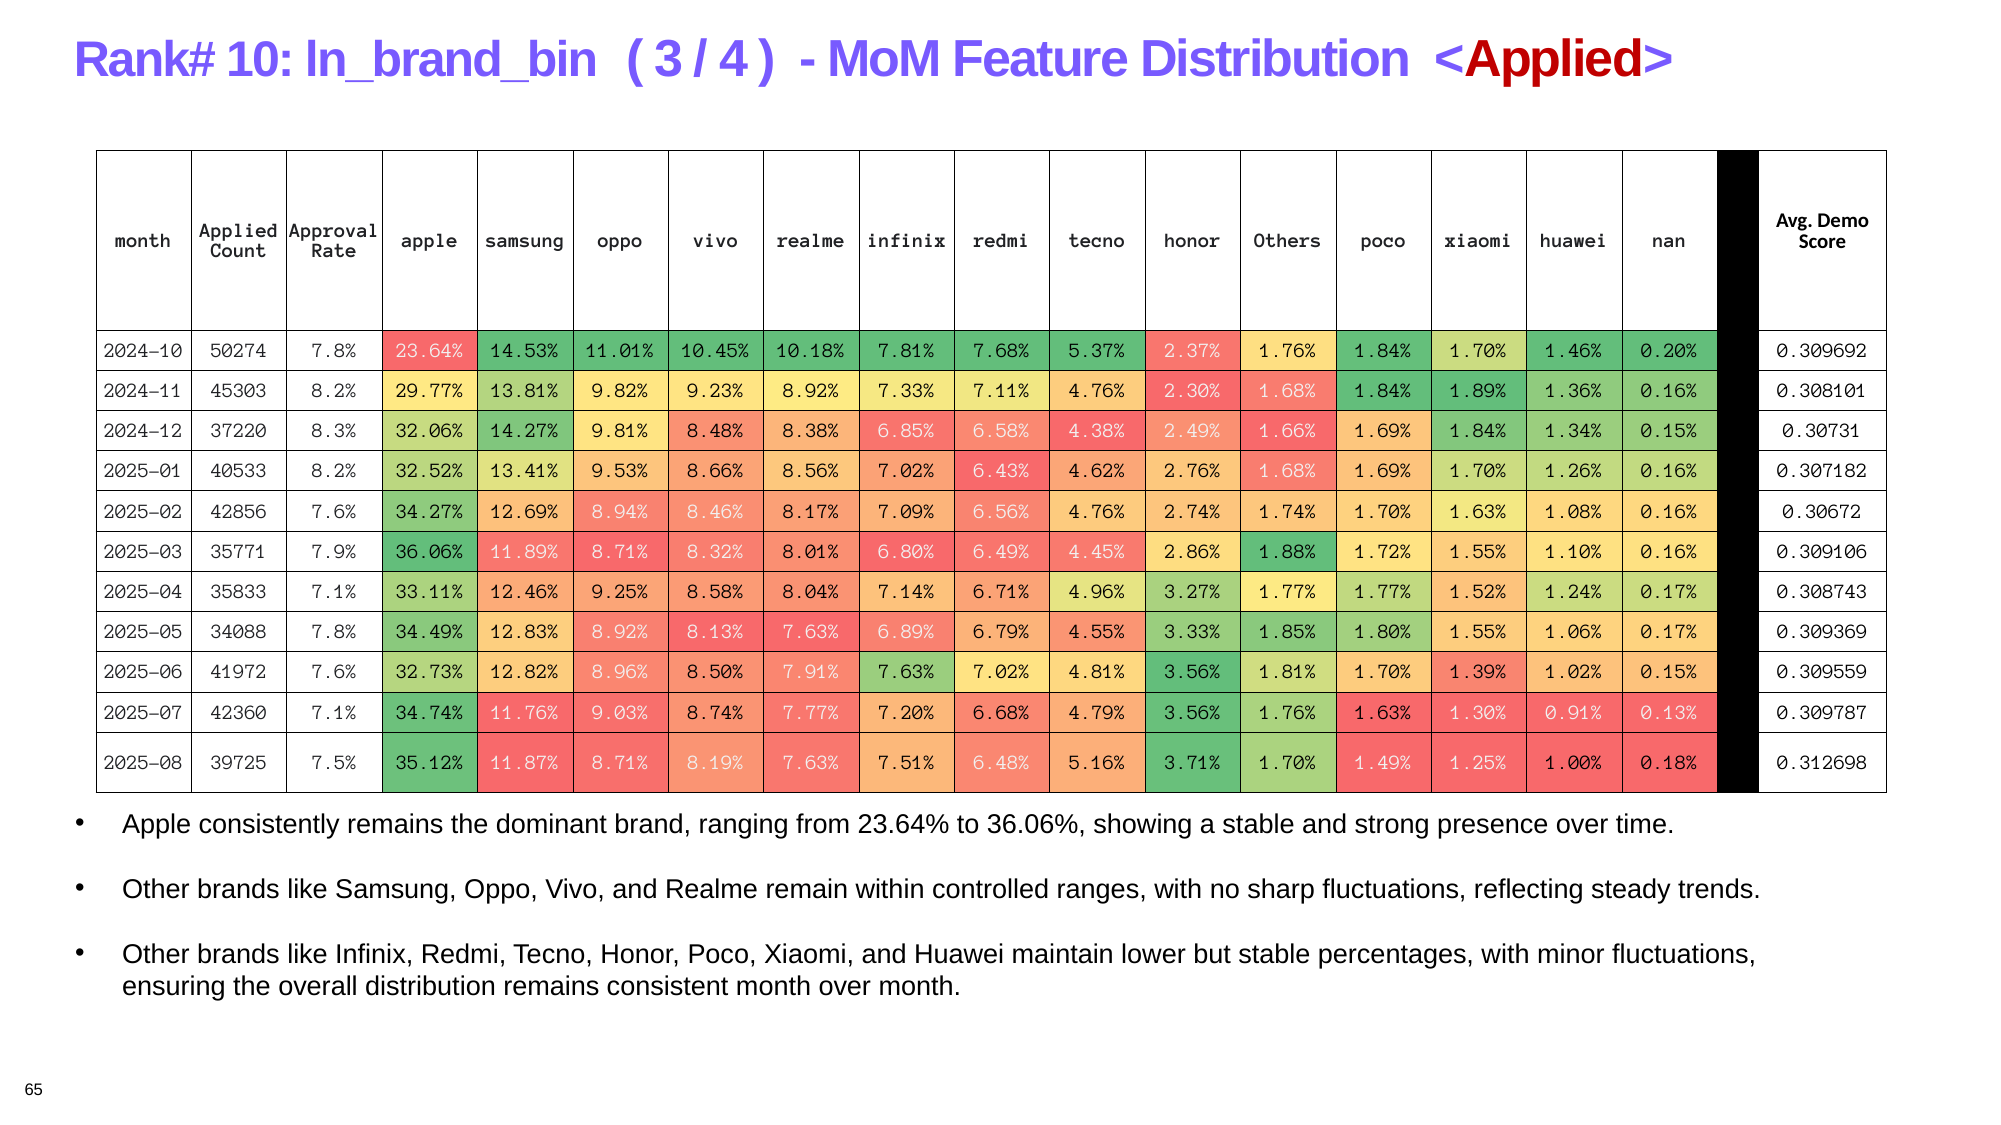

Rank# 10: ln_brand_bin  ( 3 / 4 )  - MoM Feature Distribution  <Applied>
| month | Applied Count | Approval Rate | apple | samsung | oppo | vivo | realme | infinix | redmi | tecno | honor | Others | poco | xiaomi | huawei | nan | ​ | Avg. Demo Score |
| --- | --- | --- | --- | --- | --- | --- | --- | --- | --- | --- | --- | --- | --- | --- | --- | --- | --- | --- |
| 2024-10 | 50274 | 7.8% | 23.64% | 14.53% | 11.01% | 10.45% | 10.18% | 7.81% | 7.68% | 5.37% | 2.37% | 1.76% | 1.84% | 1.70% | 1.46% | 0.20% | ​ | 0.309692 |
| 2024-11 | 45303 | 8.2% | 29.77% | 13.81% | 9.82% | 9.23% | 8.92% | 7.33% | 7.11% | 4.76% | 2.30% | 1.68% | 1.84% | 1.89% | 1.36% | 0.16% | ​ | 0.308101 |
| 2024-12 | 37220 | 8.3% | 32.06% | 14.27% | 9.81% | 8.48% | 8.38% | 6.85% | 6.58% | 4.38% | 2.49% | 1.66% | 1.69% | 1.84% | 1.34% | 0.15% | ​ | 0.30731 |
| 2025-01 | 40533 | 8.2% | 32.52% | 13.41% | 9.53% | 8.66% | 8.56% | 7.02% | 6.43% | 4.62% | 2.76% | 1.68% | 1.69% | 1.70% | 1.26% | 0.16% | ​ | 0.307182 |
| 2025-02 | 42856 | 7.6% | 34.27% | 12.69% | 8.94% | 8.46% | 8.17% | 7.09% | 6.56% | 4.76% | 2.74% | 1.74% | 1.70% | 1.63% | 1.08% | 0.16% | ​ | 0.30672 |
| 2025-03 | 35771 | 7.9% | 36.06% | 11.89% | 8.71% | 8.32% | 8.01% | 6.80% | 6.49% | 4.45% | 2.86% | 1.88% | 1.72% | 1.55% | 1.10% | 0.16% | ​ | 0.309106 |
| 2025-04 | 35833 | 7.1% | 33.11% | 12.46% | 9.25% | 8.58% | 8.04% | 7.14% | 6.71% | 4.96% | 3.27% | 1.77% | 1.77% | 1.52% | 1.24% | 0.17% | ​ | 0.308743 |
| 2025-05 | 34088 | 7.8% | 34.49% | 12.83% | 8.92% | 8.13% | 7.63% | 6.89% | 6.79% | 4.55% | 3.33% | 1.85% | 1.80% | 1.55% | 1.06% | 0.17% | ​ | 0.309369 |
| 2025-06 | 41972 | 7.6% | 32.73% | 12.82% | 8.96% | 8.50% | 7.91% | 7.63% | 7.02% | 4.81% | 3.56% | 1.81% | 1.70% | 1.39% | 1.02% | 0.15% | ​ | 0.309559 |
| 2025-07 | 42360 | 7.1% | 34.74% | 11.76% | 9.03% | 8.74% | 7.77% | 7.20% | 6.68% | 4.79% | 3.56% | 1.76% | 1.63% | 1.30% | 0.91% | 0.13% | ​ | 0.309787 |
| 2025-08 | 39725 | 7.5% | 35.12% | 11.87% | 8.71% | 8.19% | 7.63% | 7.51% | 6.48% | 5.16% | 3.71% | 1.70% | 1.49% | 1.25% | 1.00% | 0.18% |  | 0.312698 |

Apple consistently remains the dominant brand, ranging from 23.64% to 36.06%, showing a stable and strong presence over time.

Other brands like Samsung, Oppo, Vivo, and Realme remain within controlled ranges, with no sharp fluctuations, reflecting steady trends.

Other brands like Infinix, Redmi, Tecno, Honor, Poco, Xiaomi, and Huawei maintain lower but stable percentages, with minor fluctuations, ensuring the overall distribution remains consistent month over month.

65